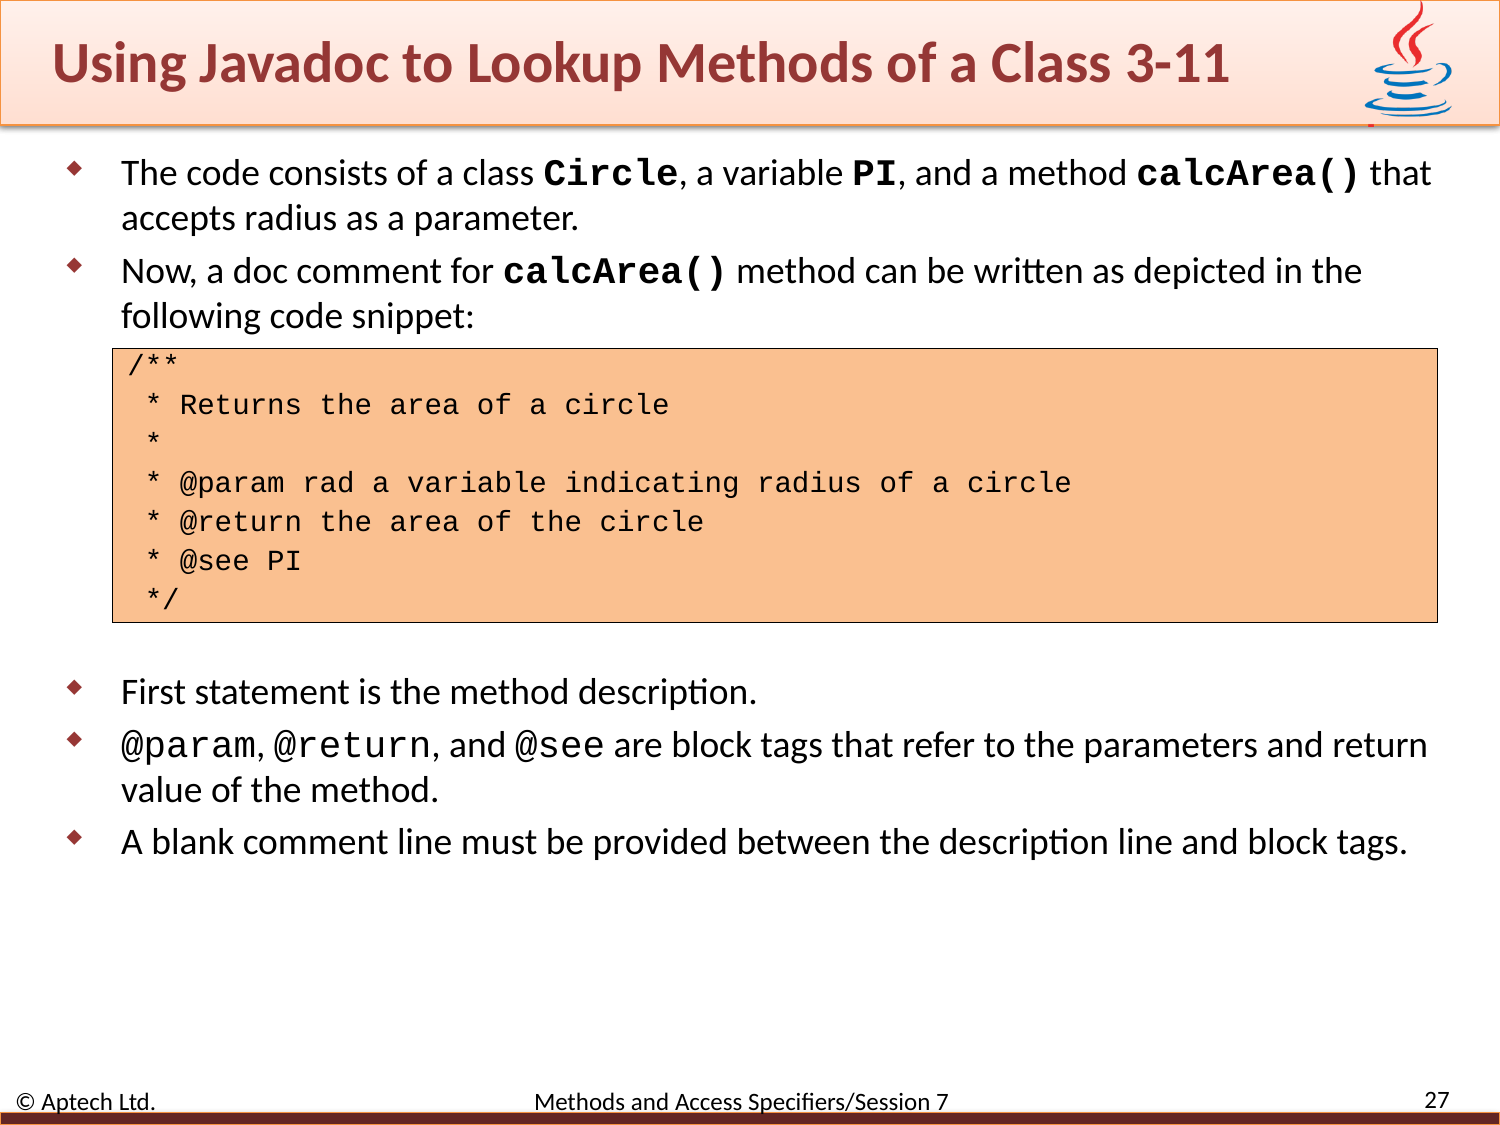

# Using Javadoc to Lookup Methods of a Class 3-11
The code consists of a class Circle, a variable PI, and a method calcArea() that accepts radius as a parameter.
Now, a doc comment for calcArea() method can be written as depicted in the following code snippet:
/**
 * Returns the area of a circle
 *
 * @param rad a variable indicating radius of a circle
 * @return the area of the circle
 * @see PI
 */
First statement is the method description.
@param, @return, and @see are block tags that refer to the parameters and return value of the method.
A blank comment line must be provided between the description line and block tags.
27
© Aptech Ltd.                                                                  Methods and Access Specifiers/Session 7